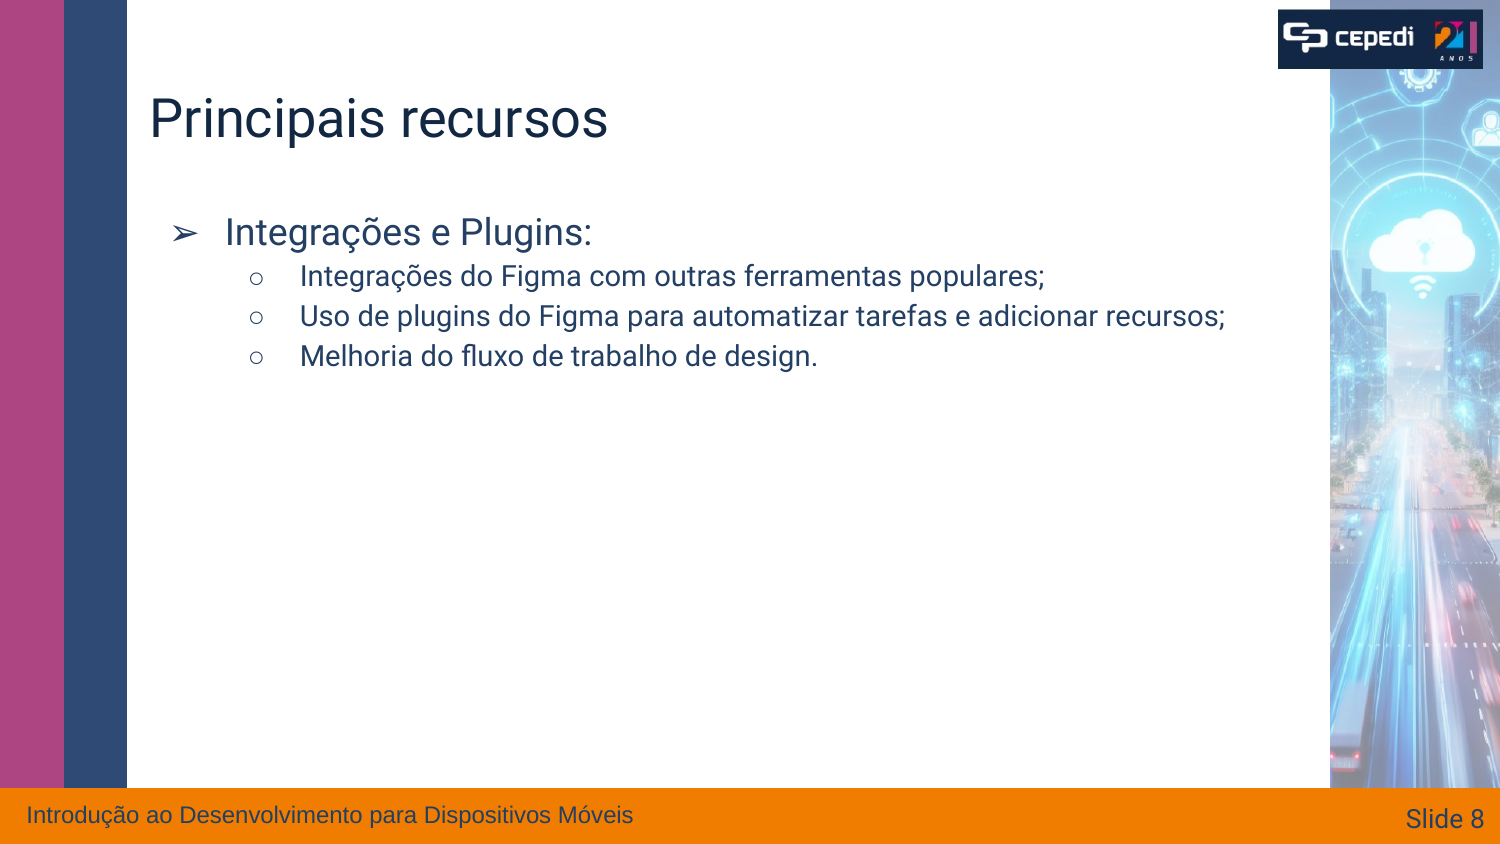

# Principais recursos
Integrações e Plugins:
Integrações do Figma com outras ferramentas populares;
Uso de plugins do Figma para automatizar tarefas e adicionar recursos;
Melhoria do fluxo de trabalho de design.
Introdução ao Desenvolvimento para Dispositivos Móveis
Slide 8